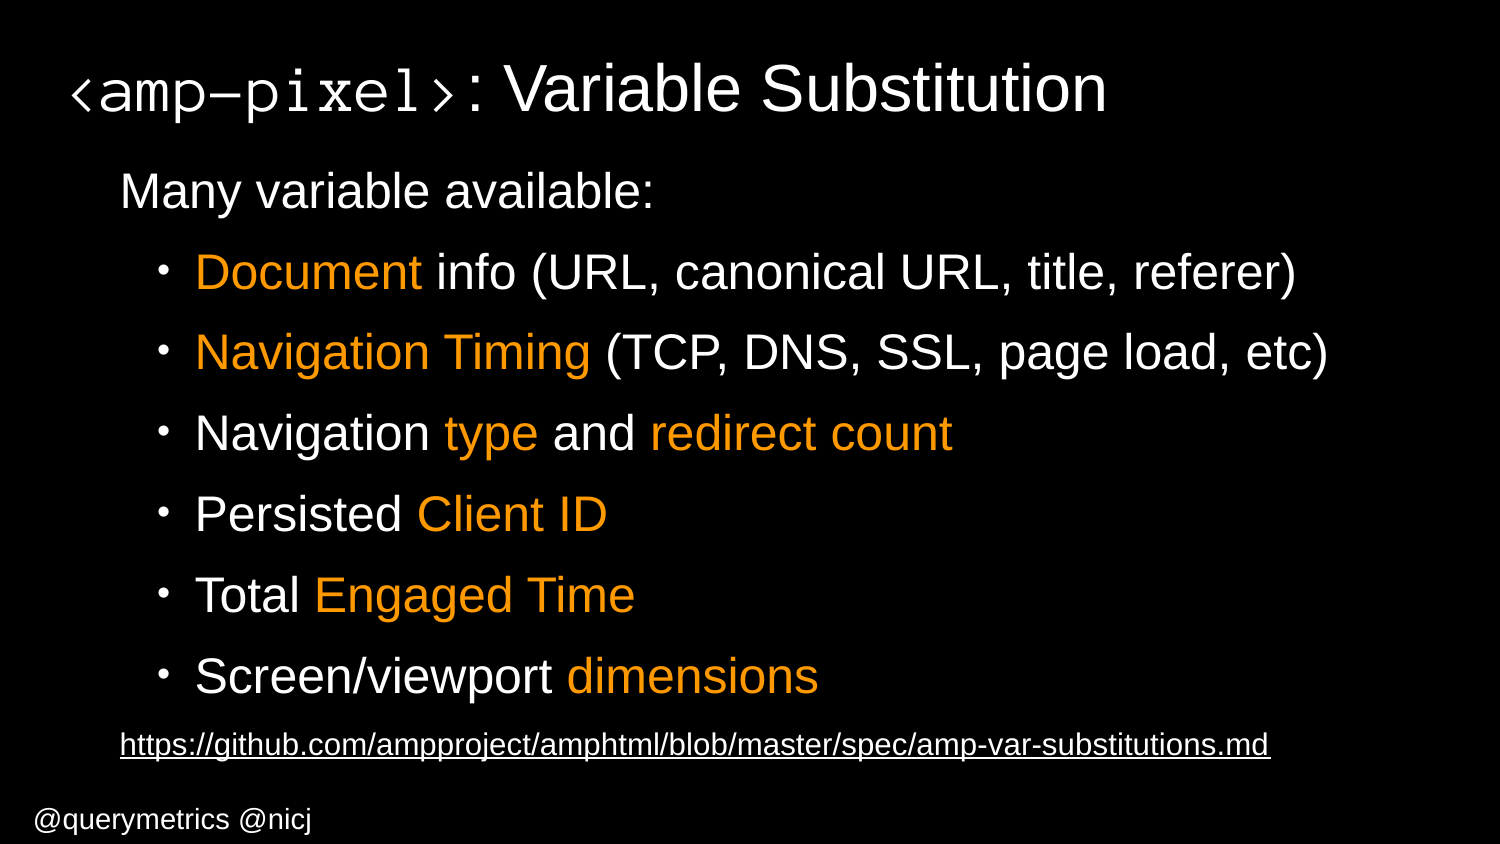

# <amp-pixel>: Variable Substitution
Many variable available:
Document info (URL, canonical URL, title, referer)
Navigation Timing (TCP, DNS, SSL, page load, etc)
Navigation type and redirect count
Persisted Client ID
Total Engaged Time
Screen/viewport dimensions
https://github.com/ampproject/amphtml/blob/master/spec/amp-var-substitutions.md